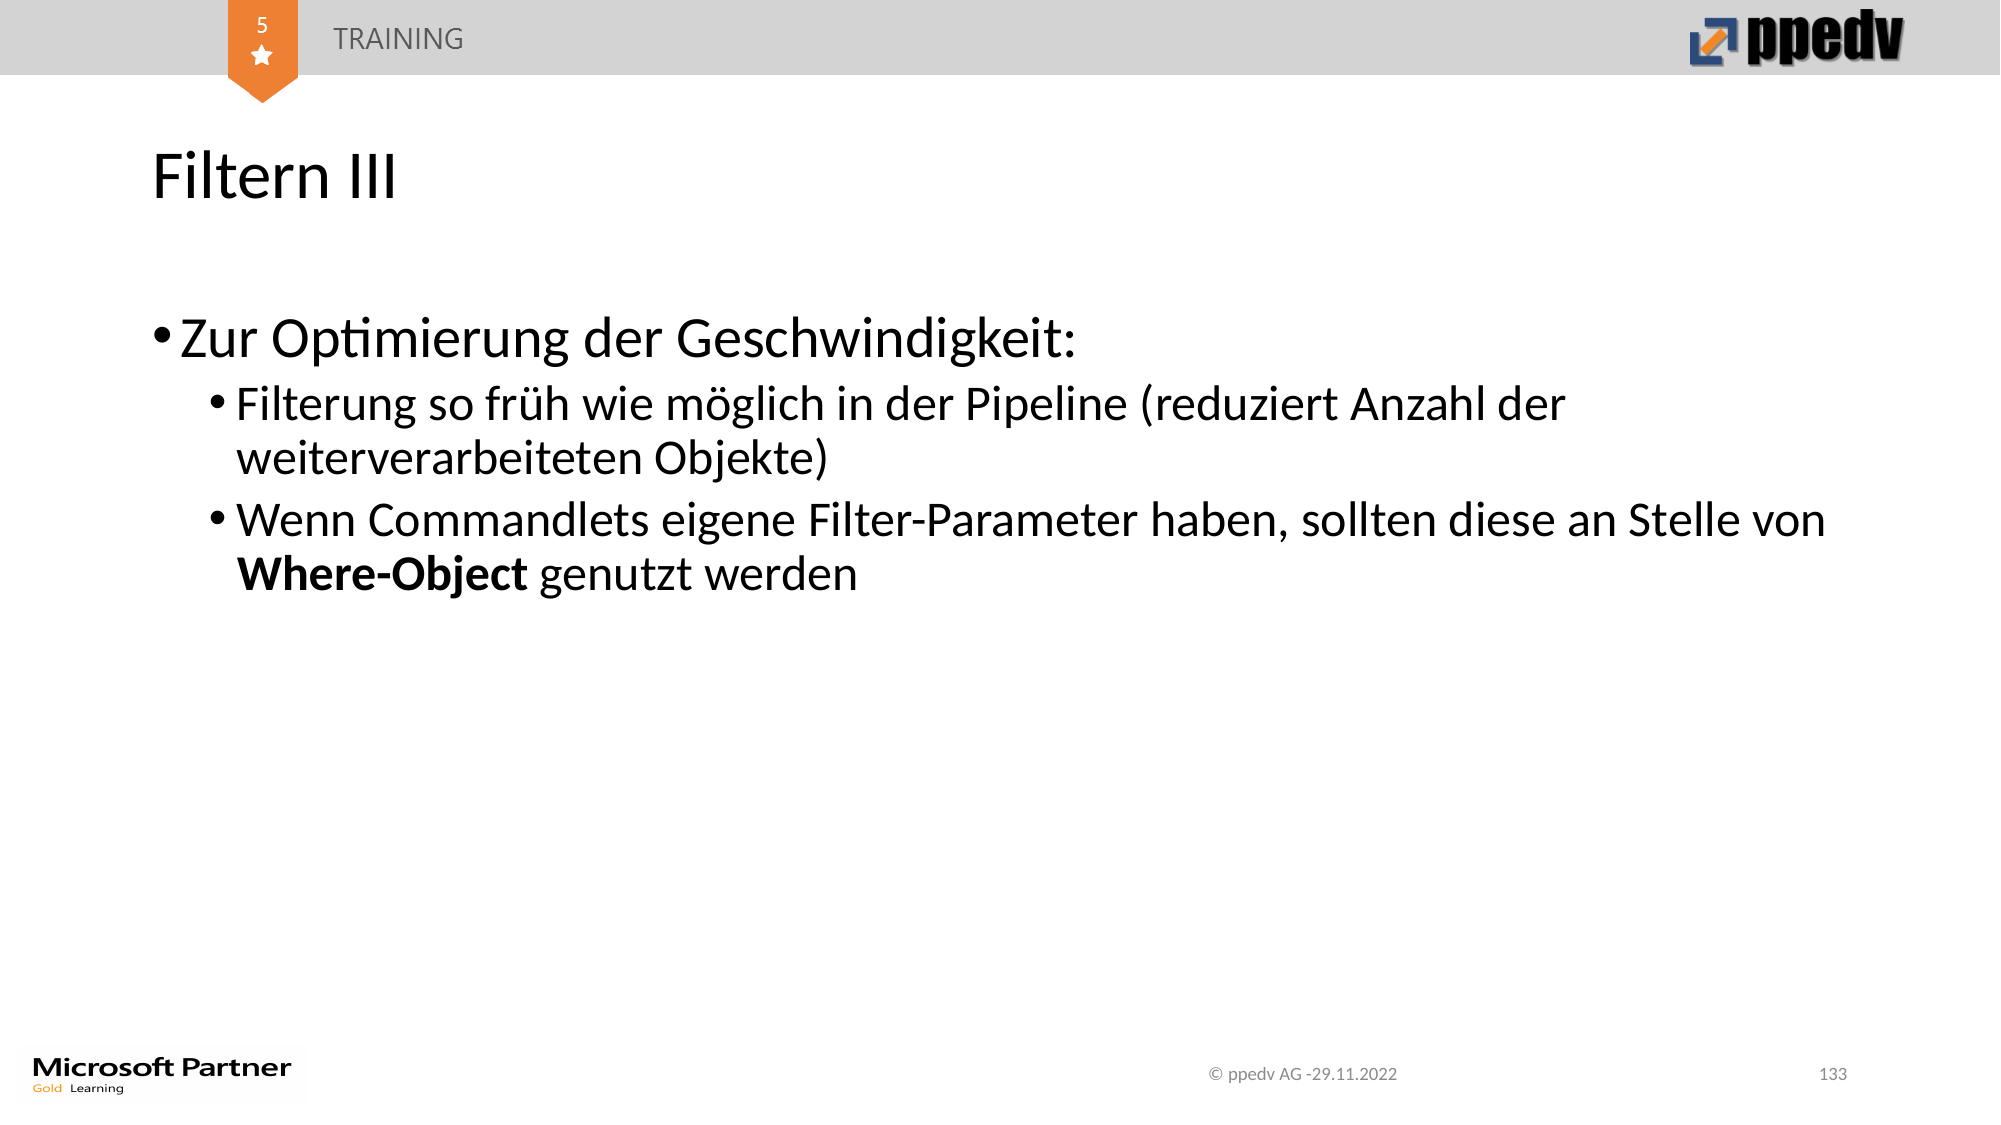

# Filtern III
Zur Optimierung der Geschwindigkeit:
Filterung so früh wie möglich in der Pipeline (reduziert Anzahl der weiterverarbeiteten Objekte)
Wenn Commandlets eigene Filter-Parameter haben, sollten diese an Stelle von Where-Object genutzt werden
© ppedv AG -29.11.2022
133